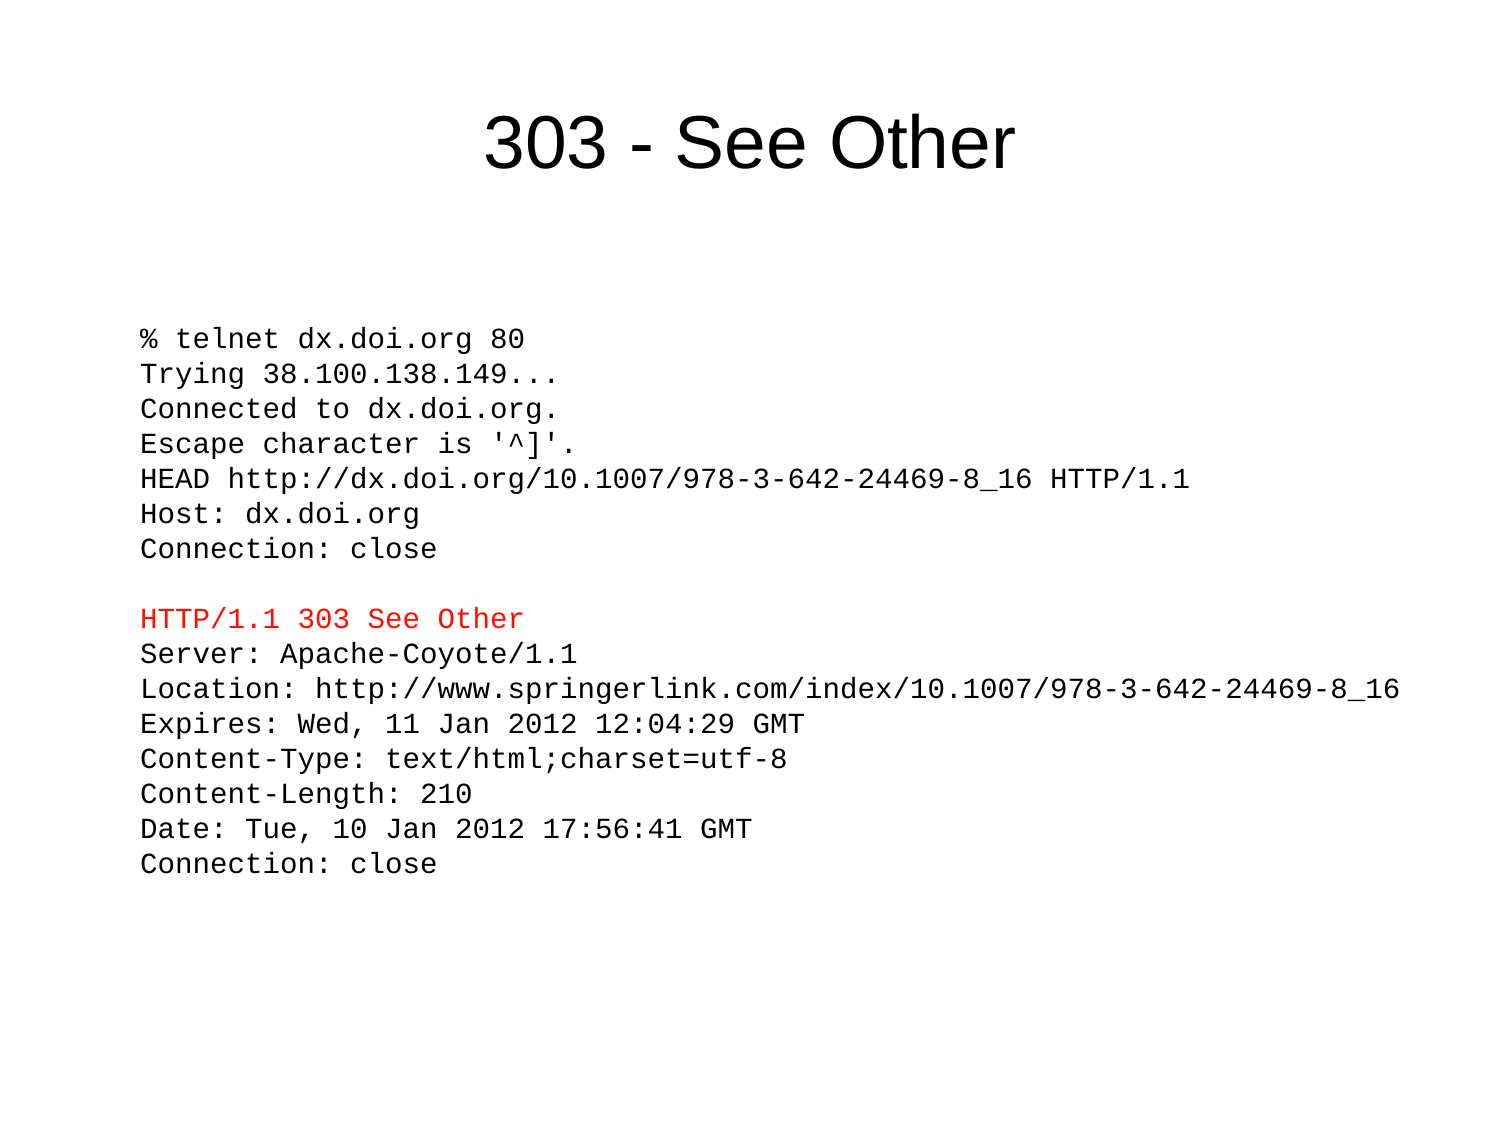

# 303 - See Other
% telnet dx.doi.org 80
Trying 38.100.138.149...
Connected to dx.doi.org.
Escape character is '^]'.
HEAD http://dx.doi.org/10.1007/978-3-642-24469-8_16 HTTP/1.1
Host: dx.doi.org
Connection: close

HTTP/1.1 303 See Other
Server: Apache-Coyote/1.1
Location: http://www.springerlink.com/index/10.1007/978-3-642-24469-8_16
Expires: Wed, 11 Jan 2012 12:04:29 GMT
Content-Type: text/html;charset=utf-8
Content-Length: 210
Date: Tue, 10 Jan 2012 17:56:41 GMT
Connection: close